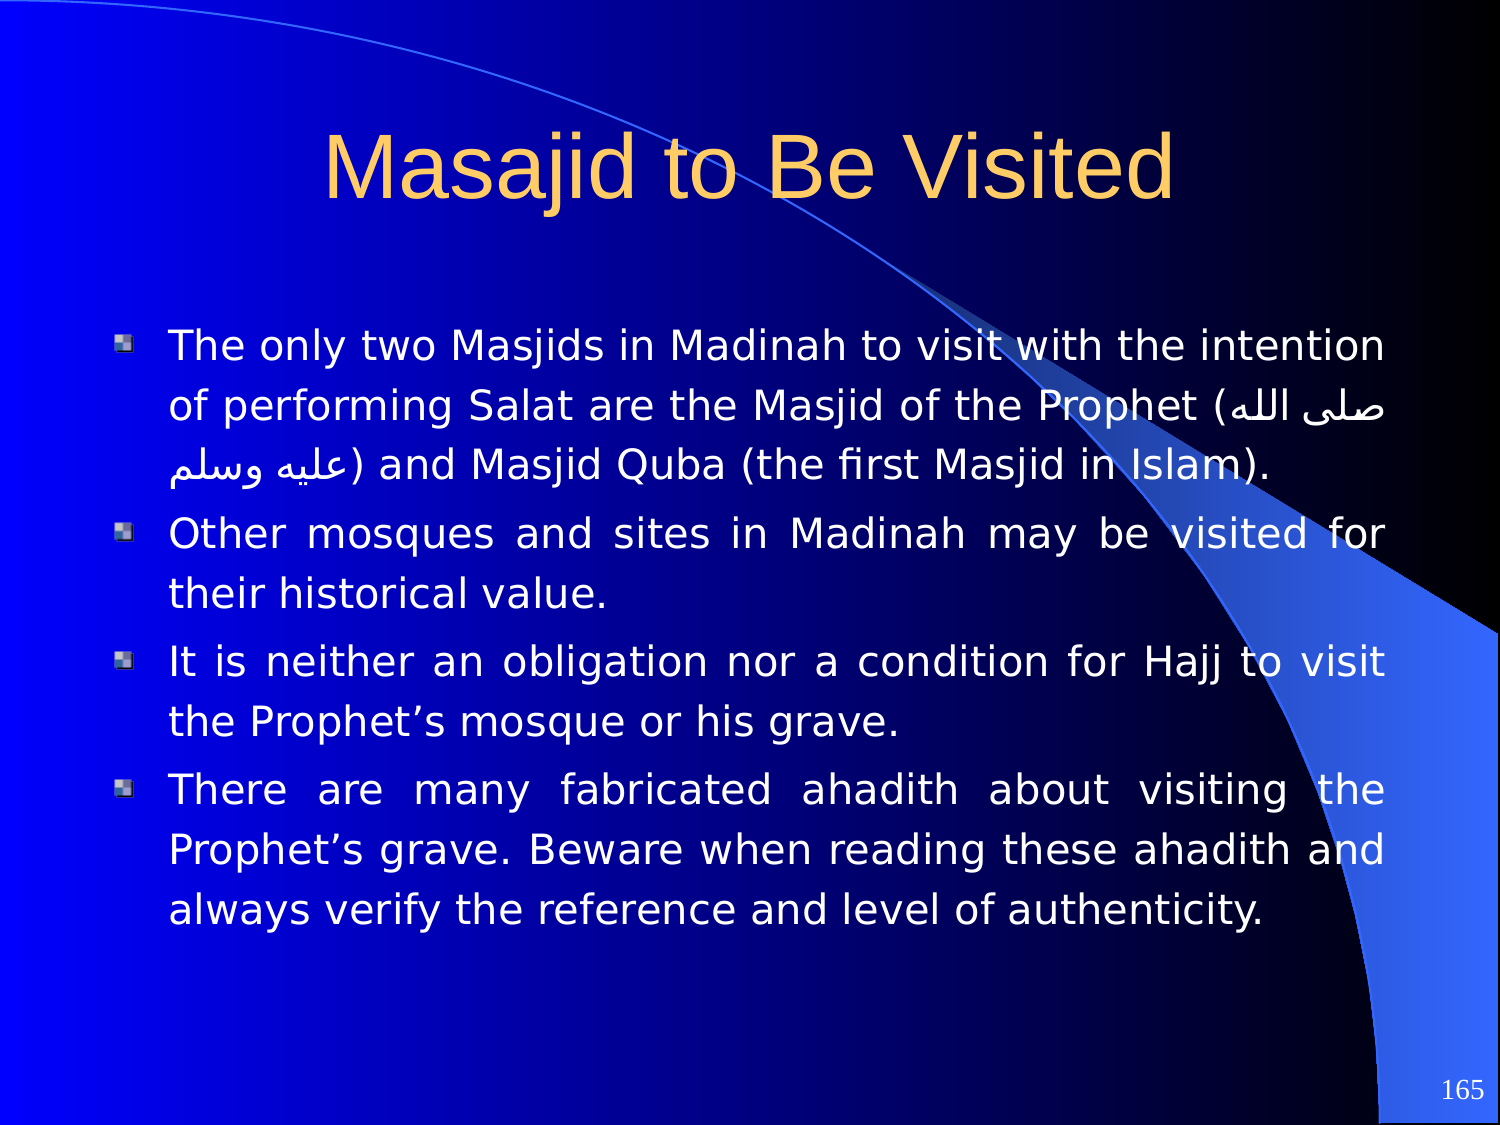

# Masajid to Be Visited
The only two Masjids in Madinah to visit with the intention of performing Salat are the Masjid of the Prophet (صلى الله عليه وسلم) and Masjid Quba (the first Masjid in Islam).
Other mosques and sites in Madinah may be visited for their historical value.
It is neither an obligation nor a condition for Hajj to visit the Prophet’s mosque or his grave.
There are many fabricated ahadith about visiting the Prophet’s grave. Beware when reading these ahadith and always verify the reference and level of authenticity.

165